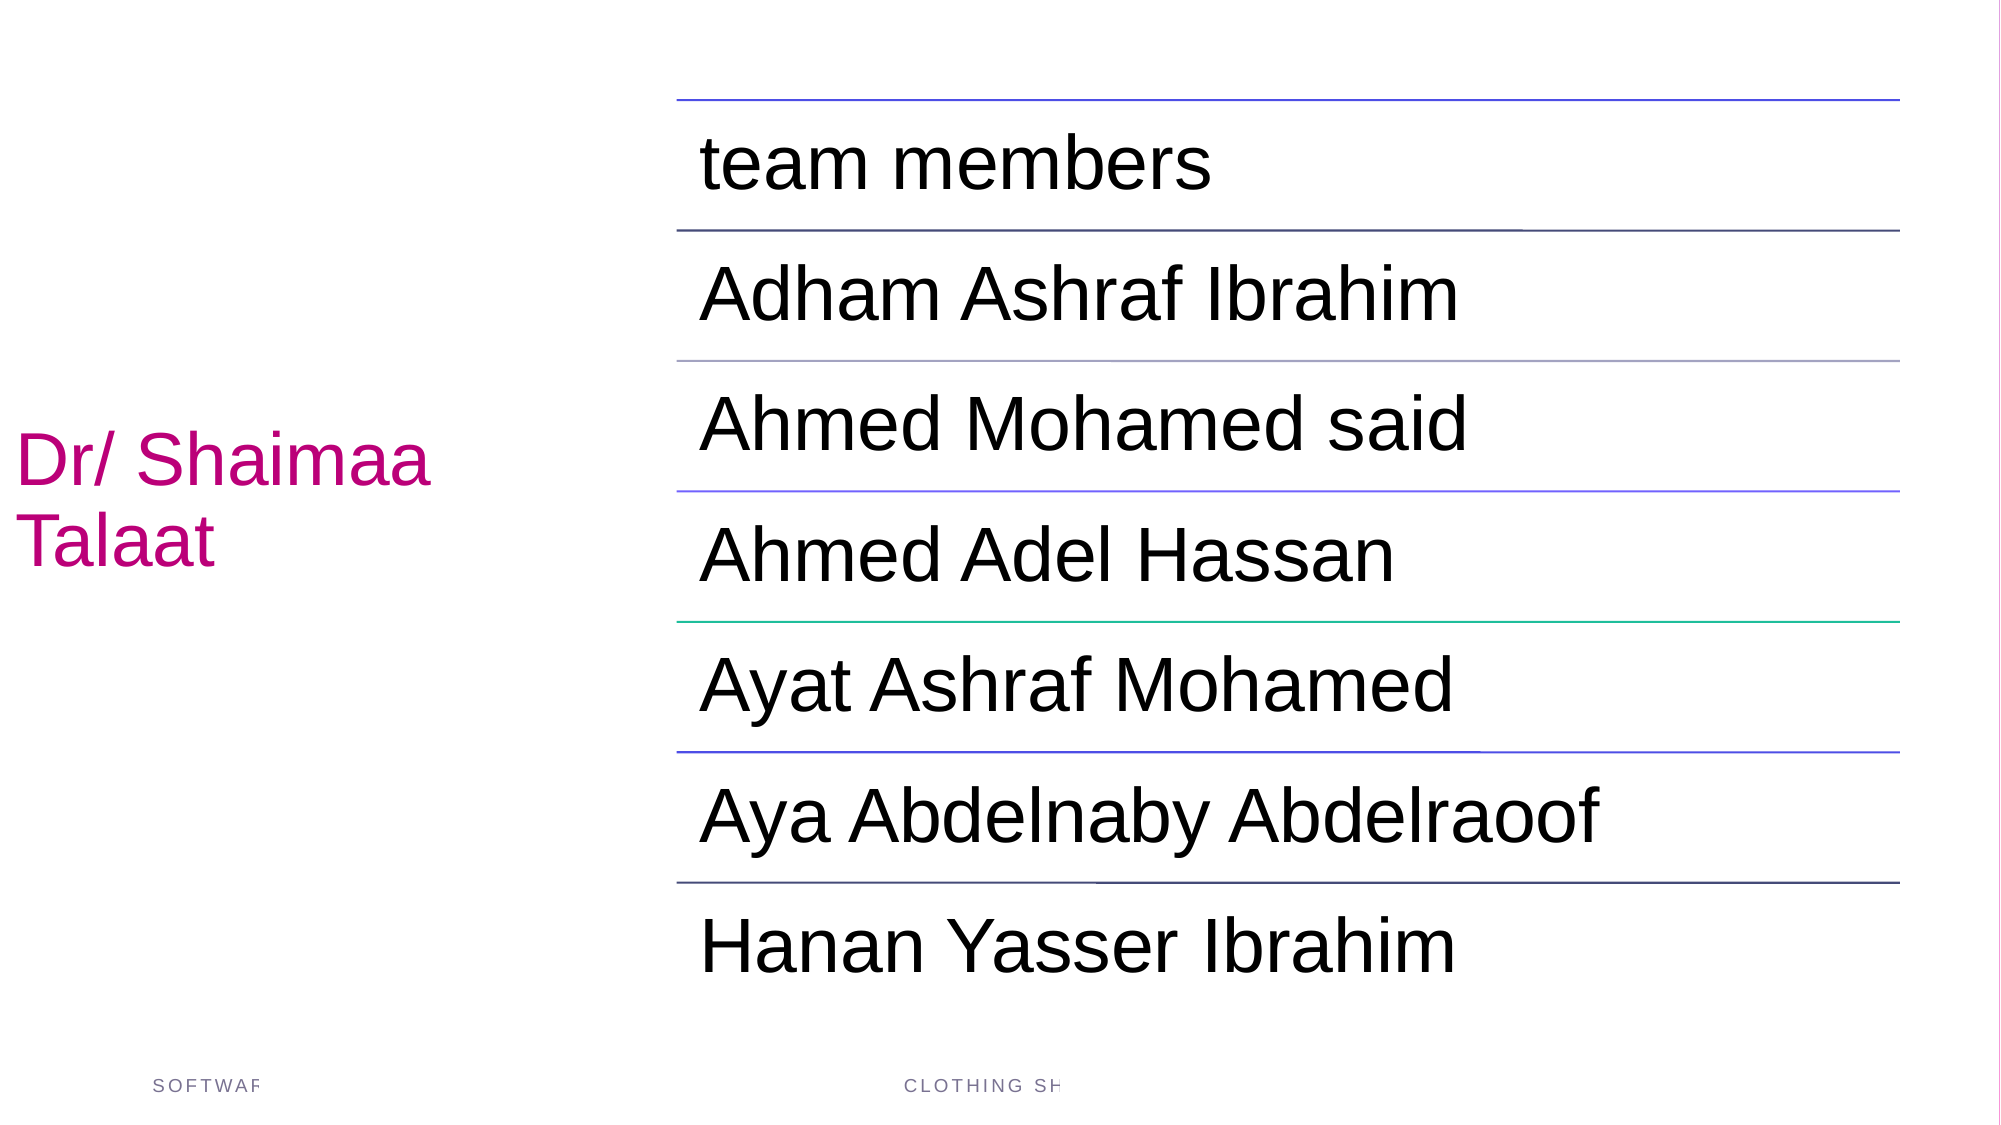

Dr/ Shaimaa Talaat
team members
Adham Ashraf Ibrahim
Ahmed Mohamed said
Ahmed Adel Hassan
Ayat Ashraf Mohamed
Aya Abdelnaby Abdelraoof
Hanan Yasser Ibrahim
SOFTWARE
CLOTHING SHOP